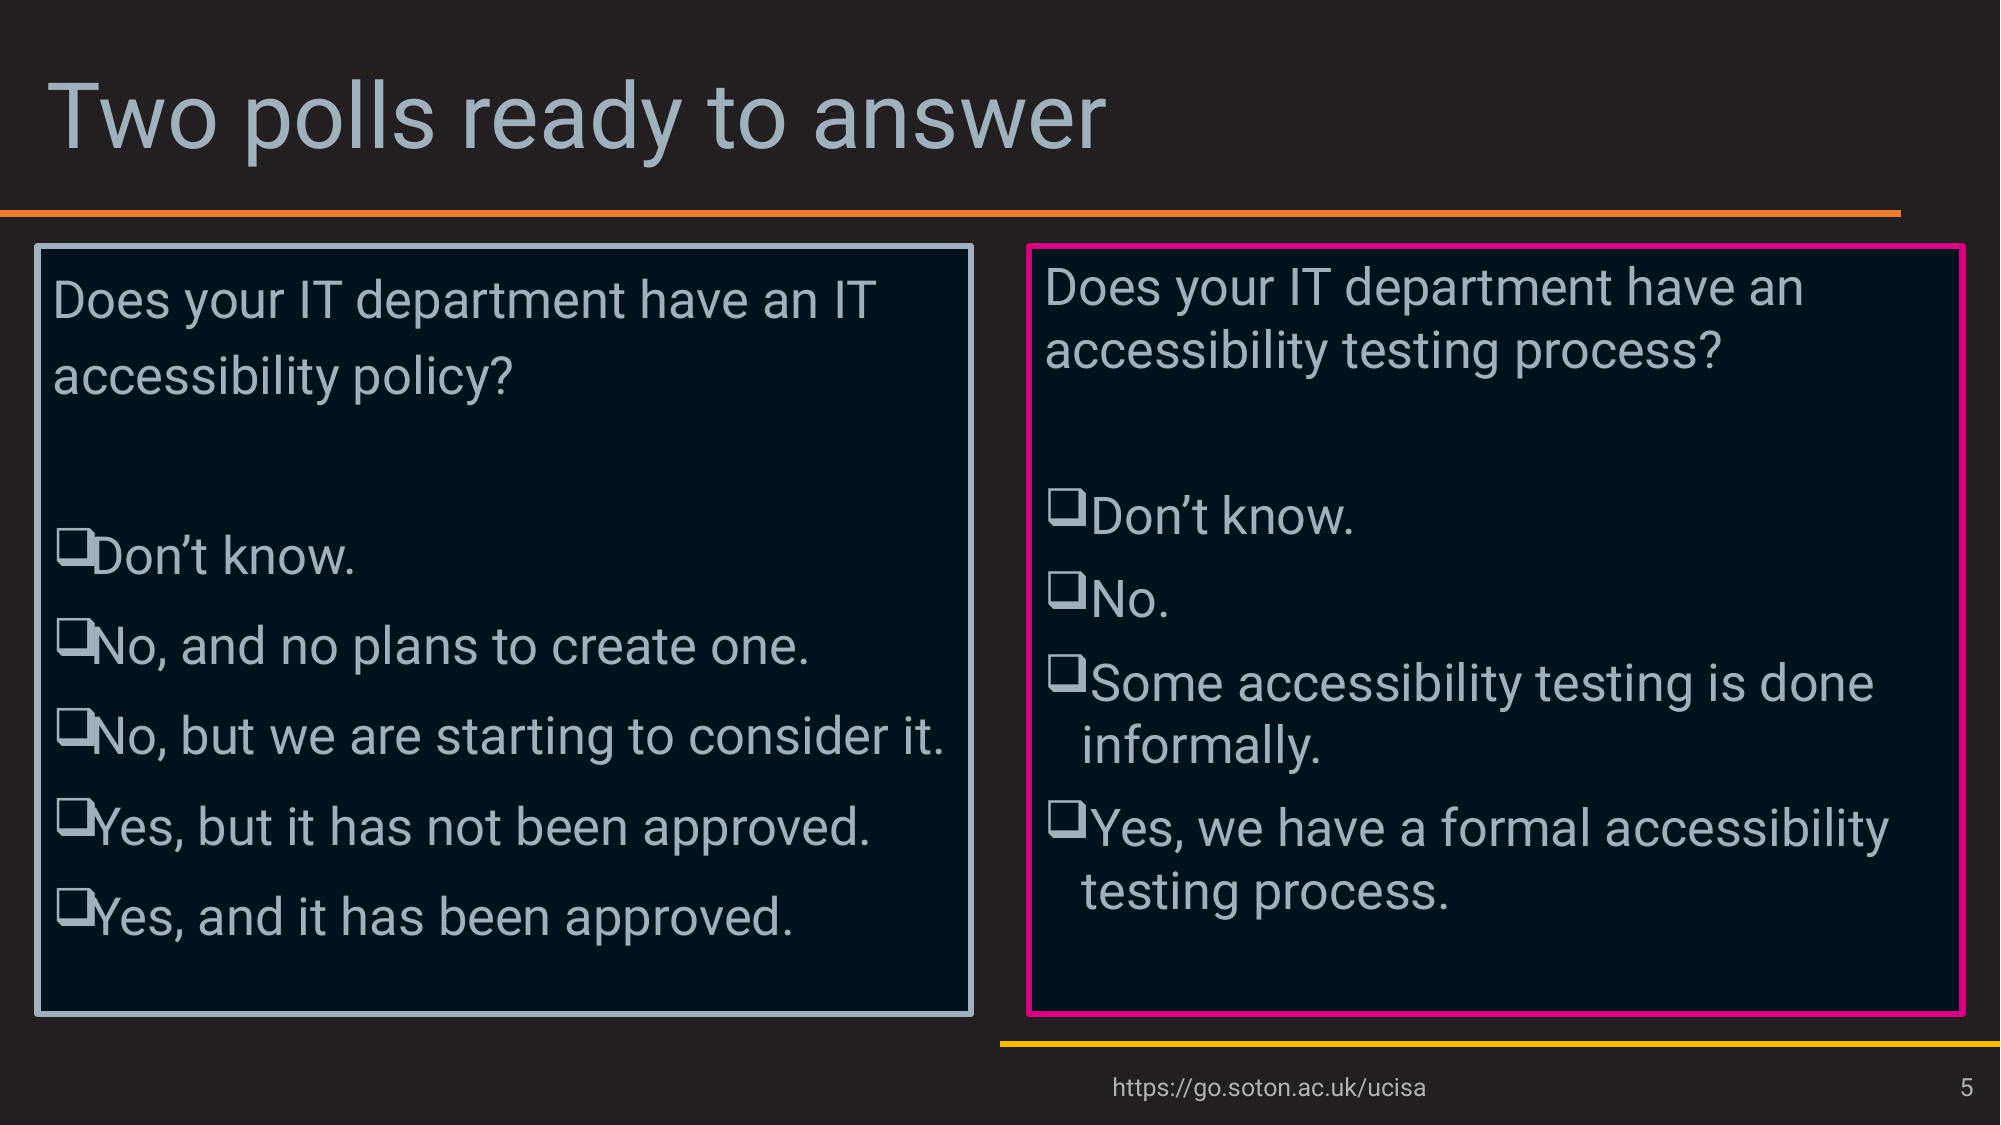

# Two polls ready to answer
Does your IT department have an IT accessibility policy?

Don’t know.
No, and no plans to create one.
No, but we are starting to consider it.
Yes, but it has not been approved.
Yes, and it has been approved.

Does your IT department have an accessibility testing process?

Don’t know.
No.
Some accessibility testing is done informally.
Yes, we have a formal accessibility testing process.

5
https://go.soton.ac.uk/ucisa